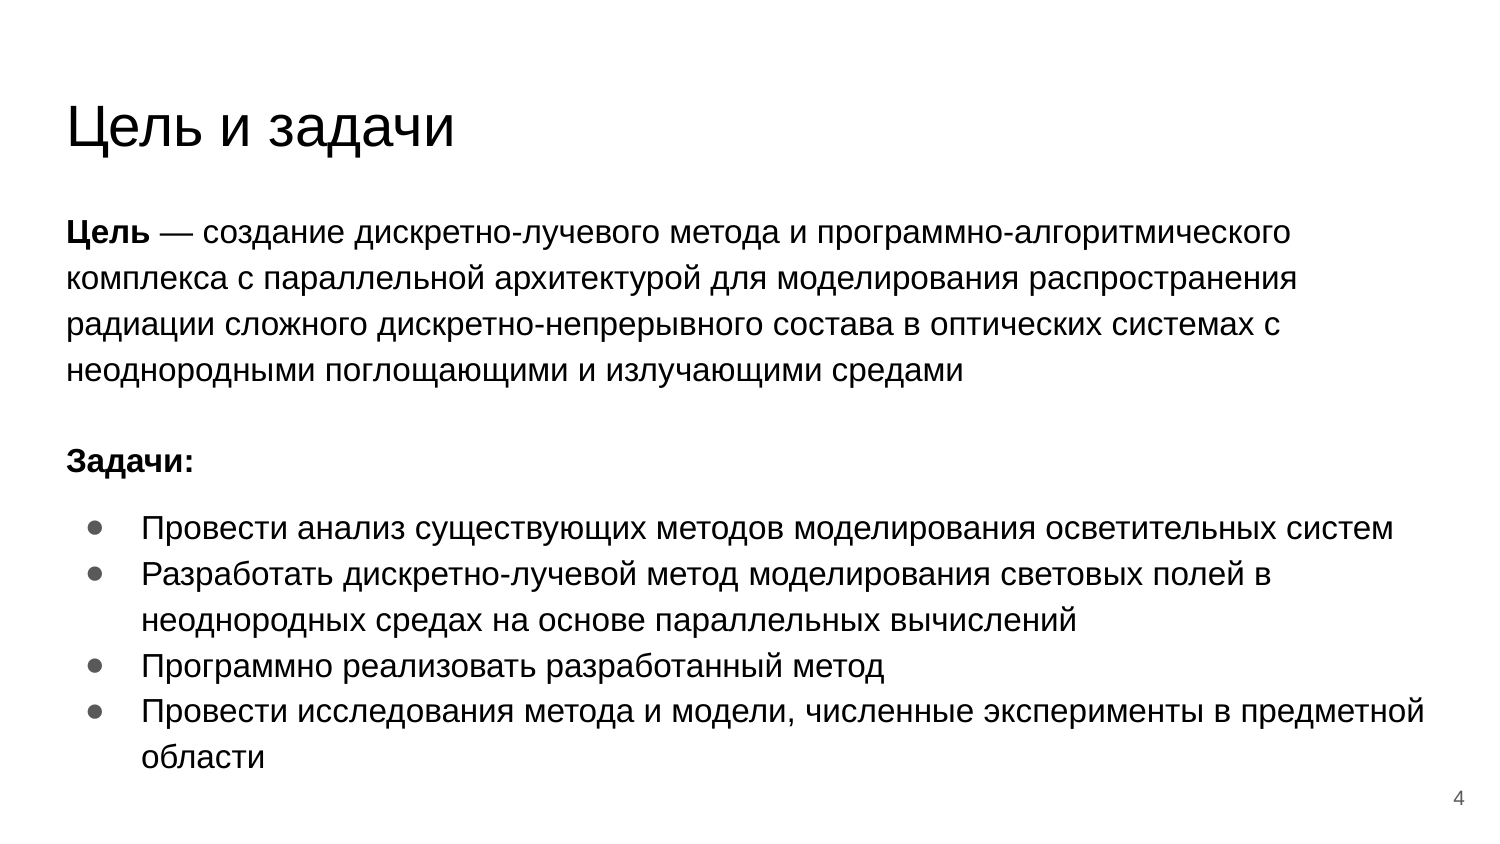

# Цель и задачи
Цель — создание дискретно-лучевого метода и программно-алгоритмического комплекса с параллельной архитектурой для моделирования распространения радиации сложного дискретно-непрерывного состава в оптических системах с неоднородными поглощающими и излучающими средами

Задачи:
Провести анализ существующих методов моделирования осветительных систем
Разработать дискретно-лучевой метод моделирования световых полей в неоднородных средах на основе параллельных вычислений
Программно реализовать разработанный метод
Провести исследования метода и модели, численные эксперименты в предметной области
4